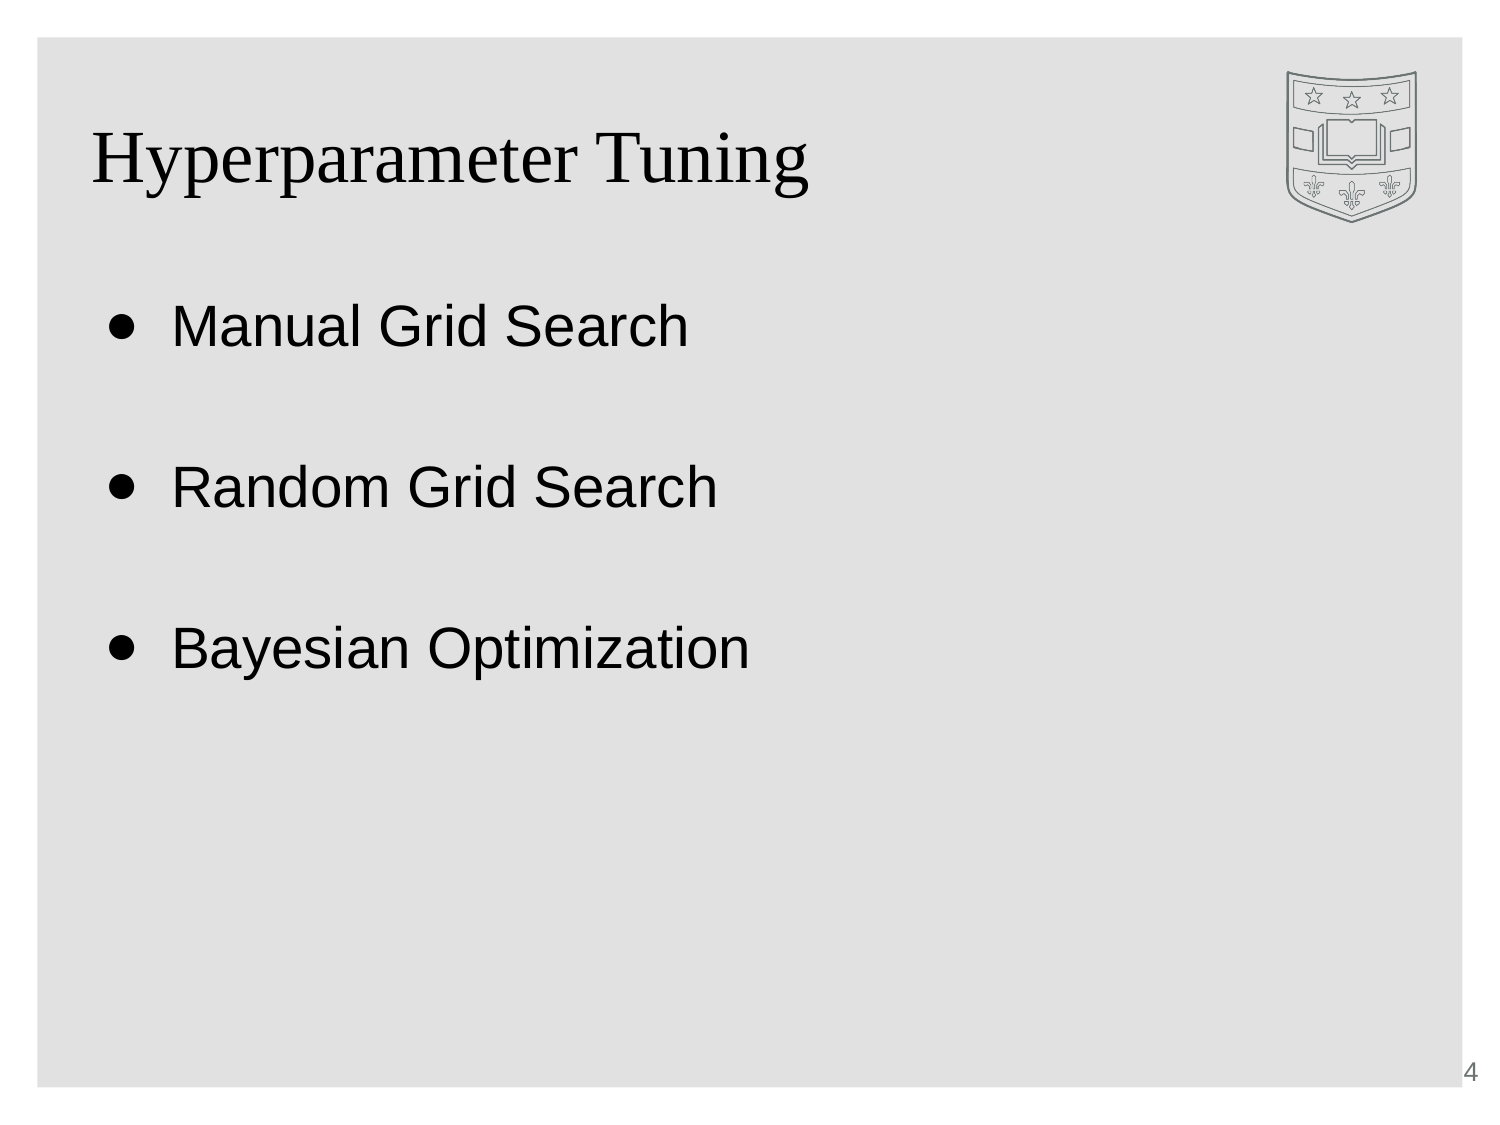

# Hyperparameter Tuning
Manual Grid Search

Random Grid Search

Bayesian Optimization
4